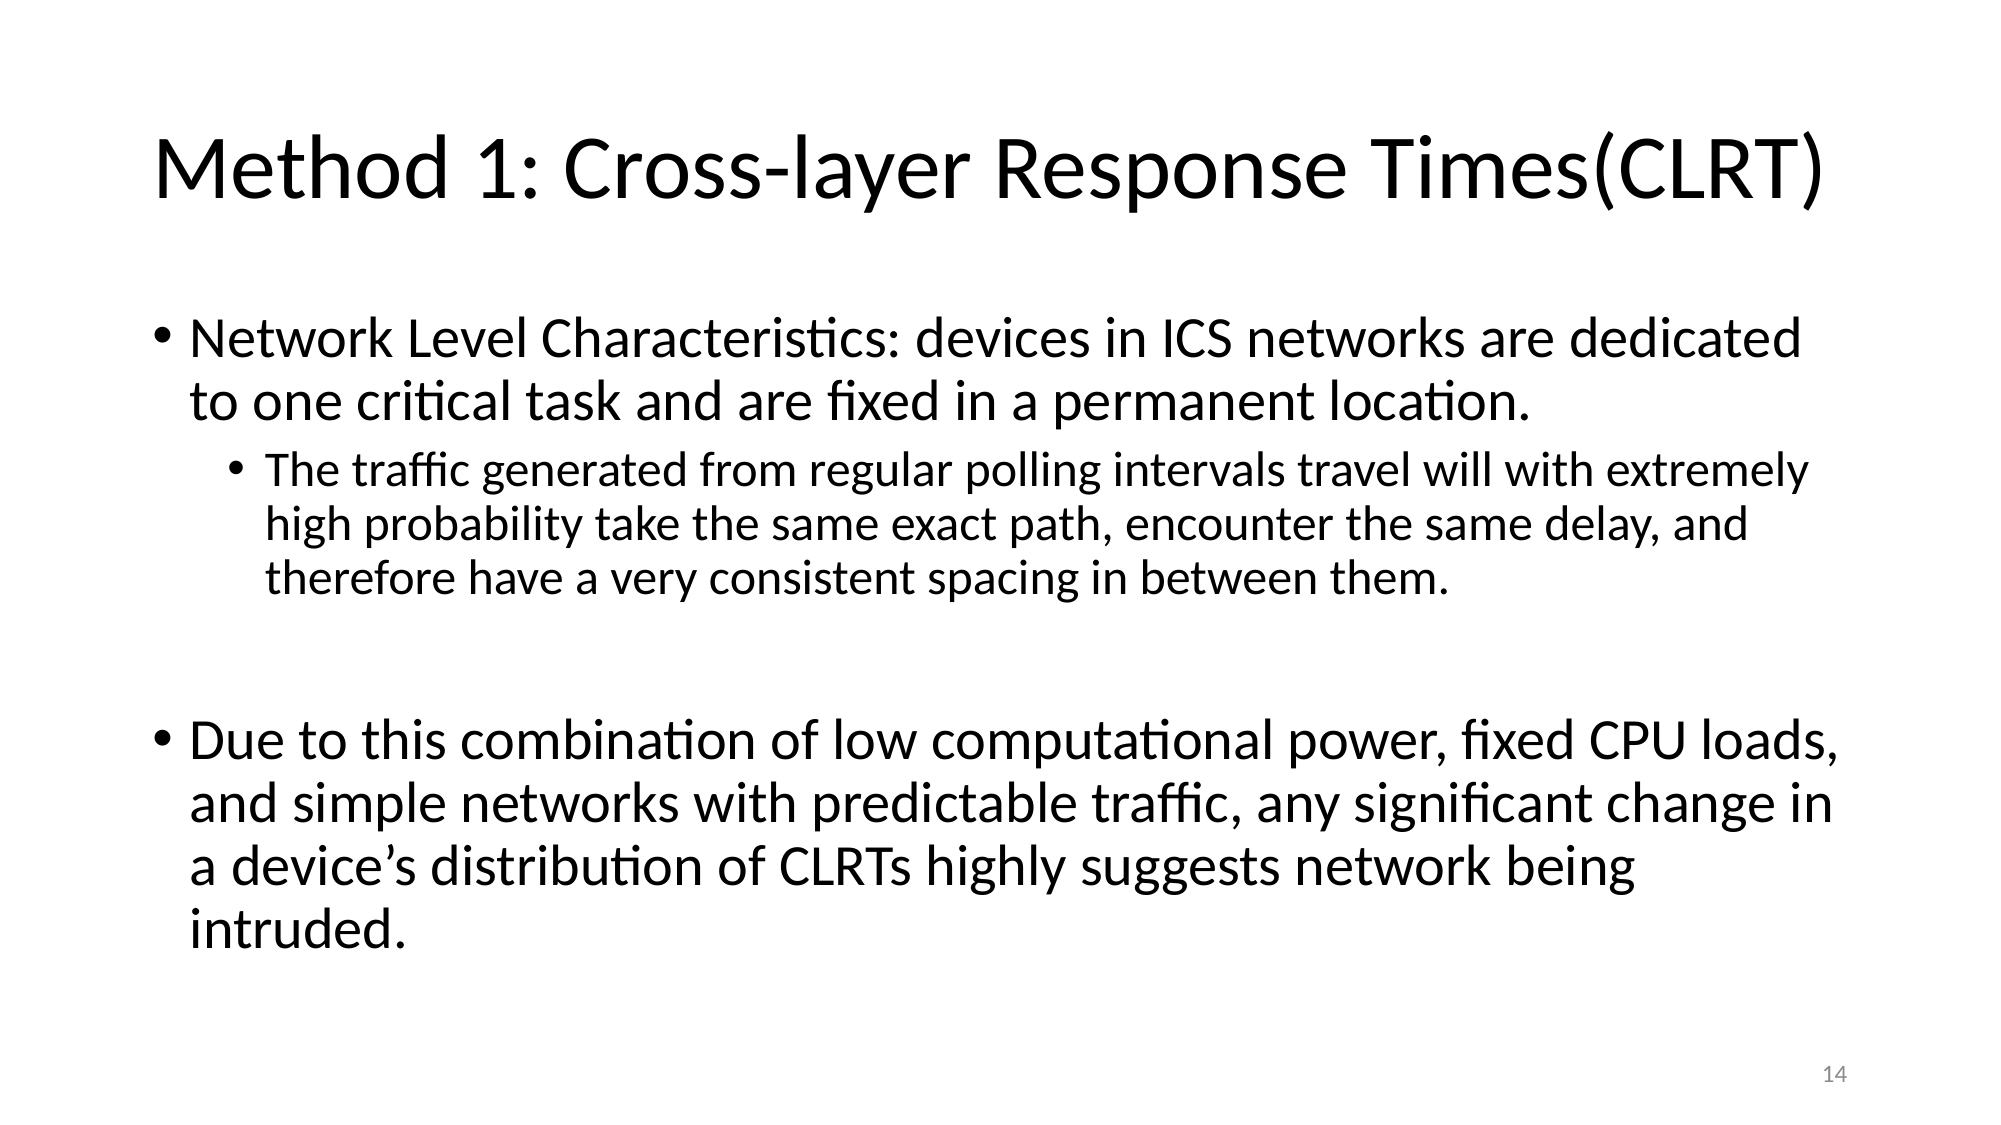

# Method 1: Cross-layer Response Times(CLRT)
Network Level Characteristics: devices in ICS networks are dedicated to one critical task and are fixed in a permanent location.
The traffic generated from regular polling intervals travel will with extremely high probability take the same exact path, encounter the same delay, and therefore have a very consistent spacing in between them.

Due to this combination of low computational power, fixed CPU loads, and simple networks with predictable traffic, any significant change in a device’s distribution of CLRTs highly suggests network being intruded.
14